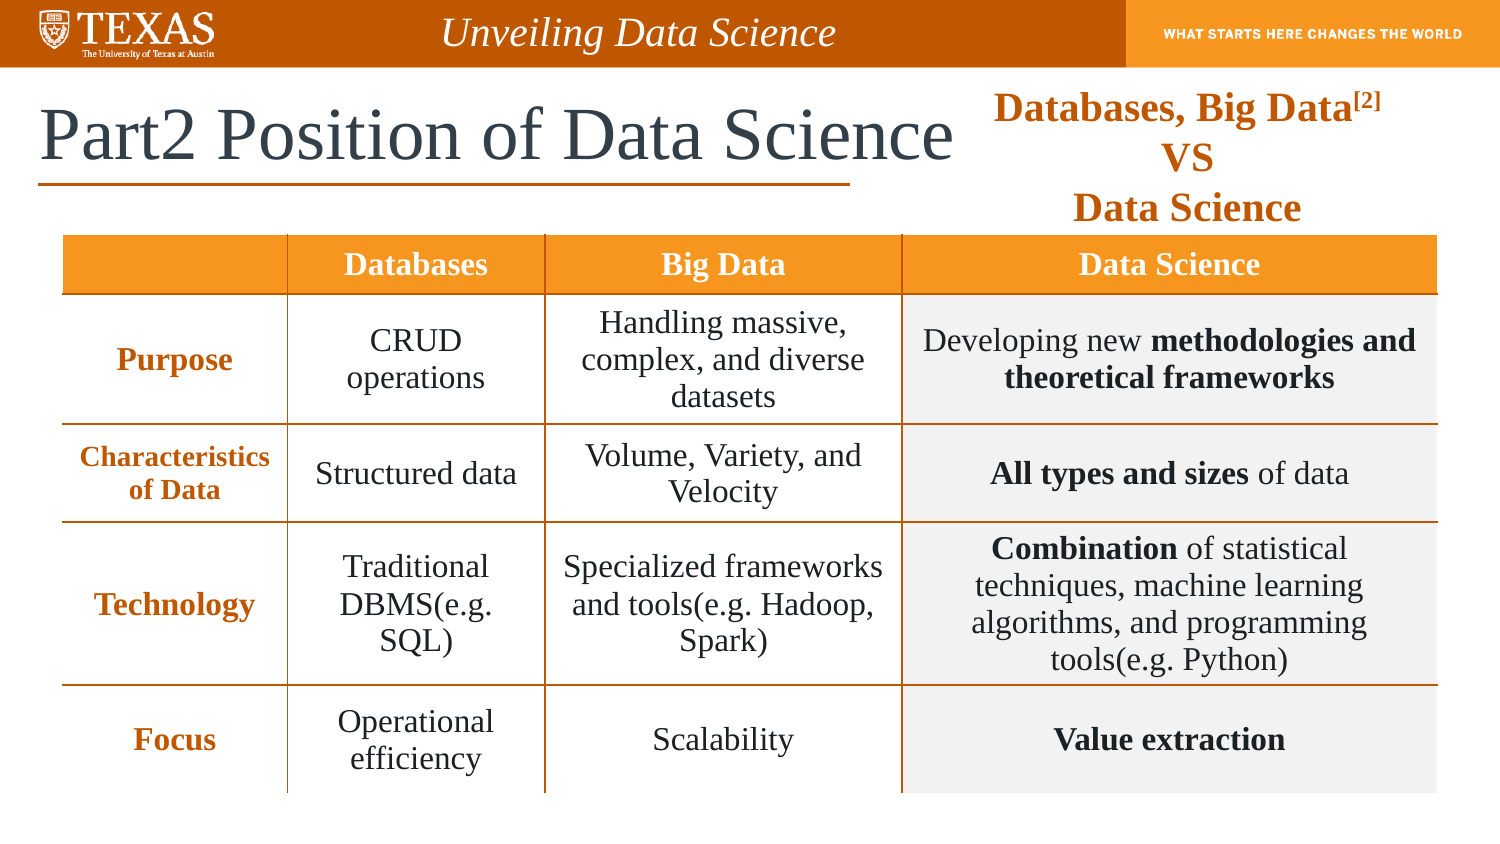

Unveiling Data Science
# Part2 Position of Data Science
Databases, Big Data[2]
VS
Data Science
|  | Databases | Big Data | Data Science |
| --- | --- | --- | --- |
| Purpose | CRUD operations | Handling massive, complex, and diverse datasets | Developing new methodologies and theoretical frameworks |
| Characteristics of Data | Structured data | Volume, Variety, and Velocity | All types and sizes of data |
| Technology | Traditional DBMS(e.g. SQL) | Specialized frameworks and tools(e.g. Hadoop, Spark) | Combination of statistical techniques, machine learning algorithms, and programming tools(e.g. Python) |
| Focus | Operational efficiency | Scalability | Value extraction |